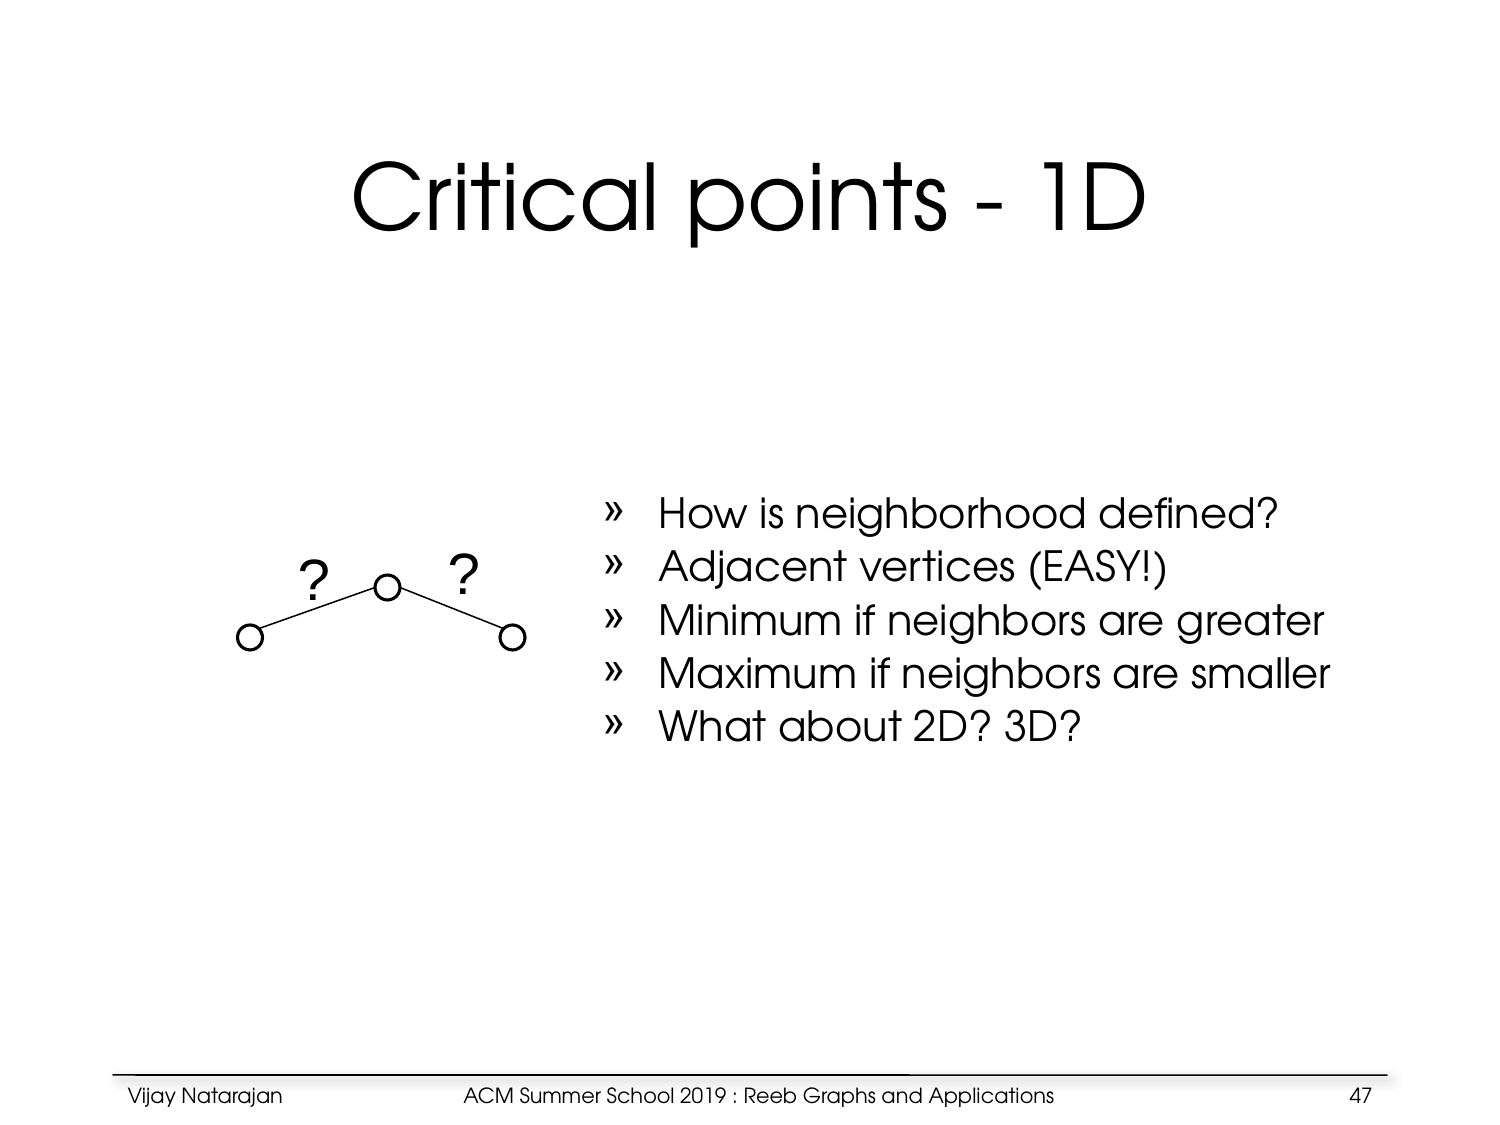

# Critical points - 1D
How is neighborhood defined?
Adjacent vertices (EASY!)
Minimum if neighbors are greater
Maximum if neighbors are smaller
What about 2D? 3D?
?
?

Vijay Natarajan
ACM Summer School 2019 : Reeb Graphs and Applications
47